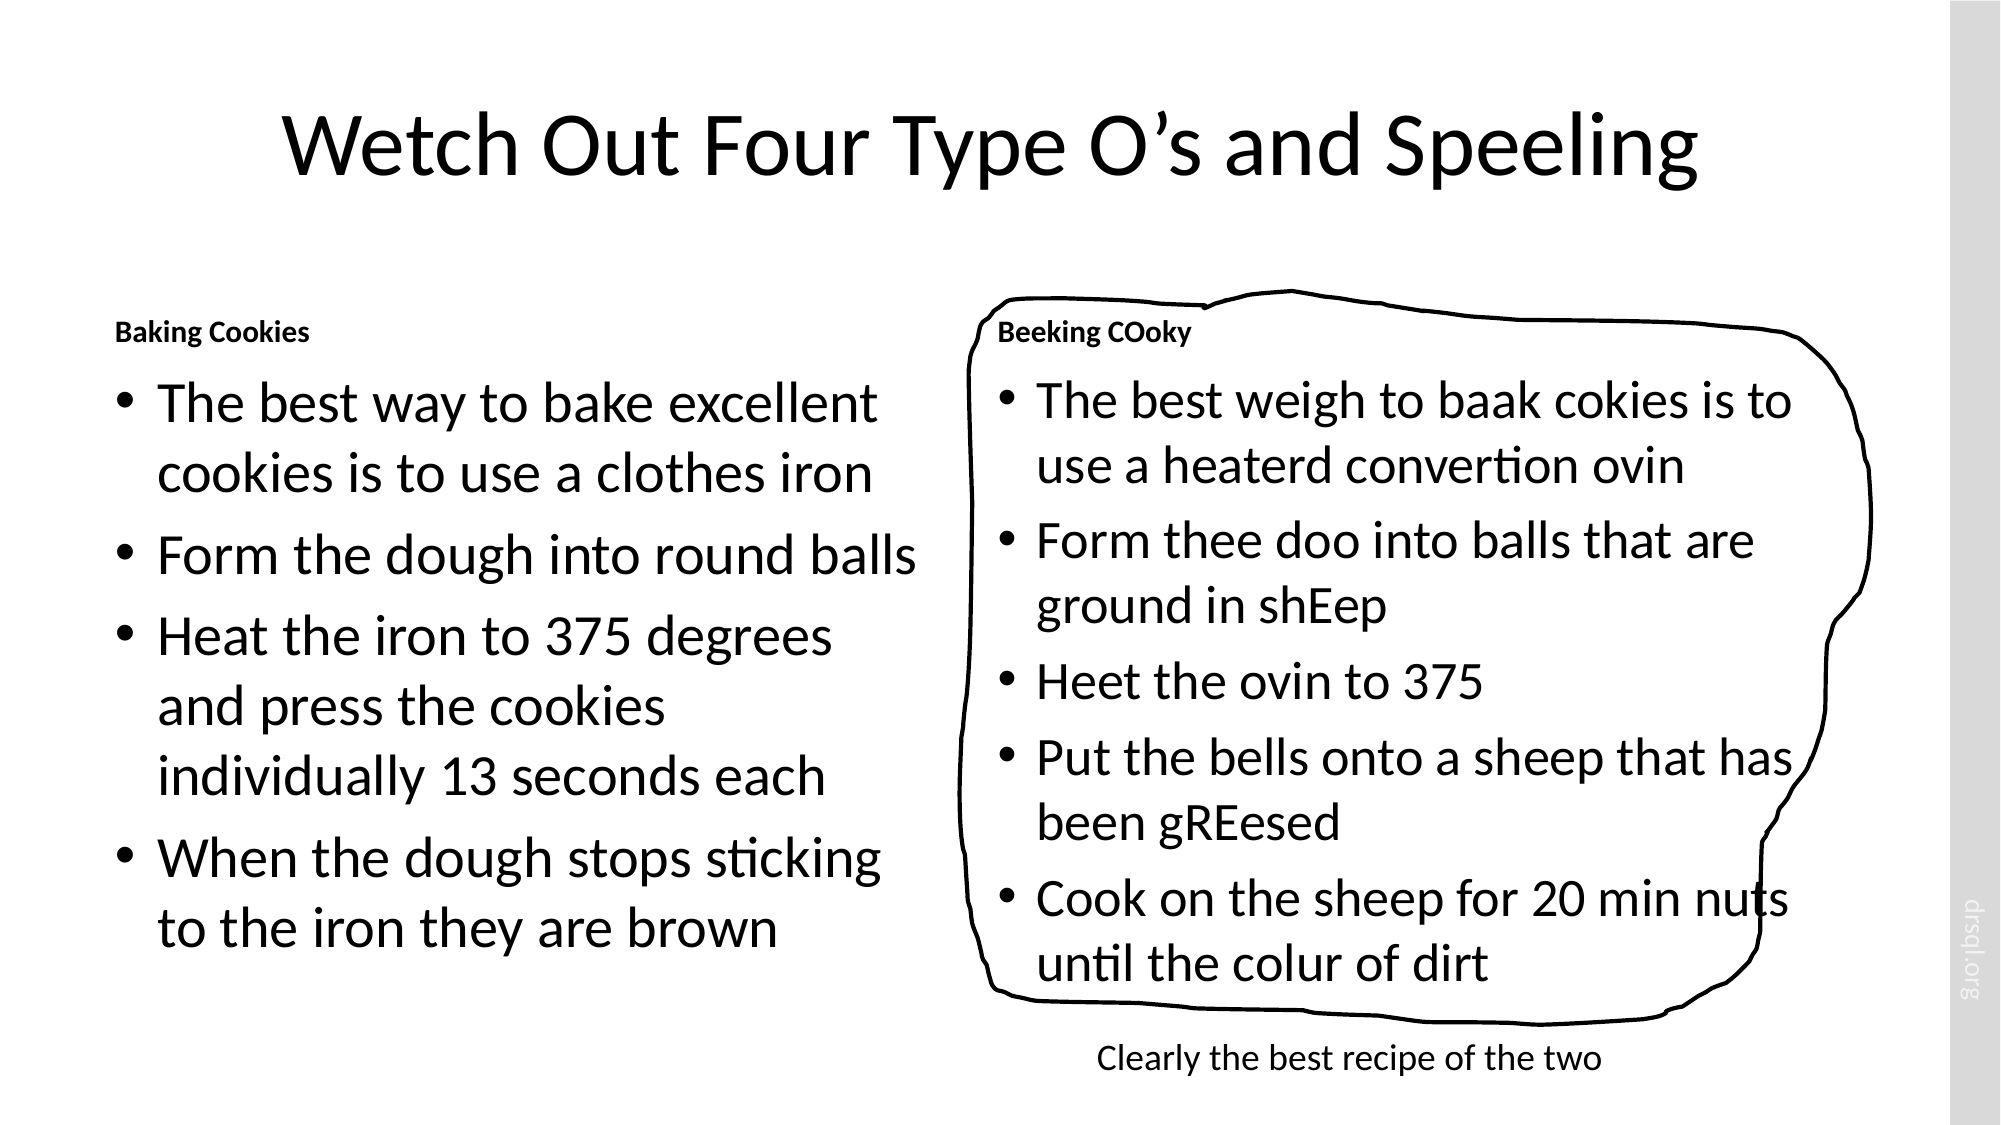

# Wetch Out Four Type O’s and Speeling
Baking Cookies
Beeking COoky

Clearly the best recipe of the two
The best way to bake excellent cookies is to use a clothes iron
Form the dough into round balls
Heat the iron to 375 degrees and press the cookies individually 13 seconds each
When the dough stops sticking to the iron they are brown

The best weigh to baak cokies is to use a heaterd convertion ovin
Form thee doo into balls that are ground in shEep
Heet the ovin to 375
Put the bells onto a sheep that has been gREesed
Cook on the sheep for 20 min nuts until the colur of dirt